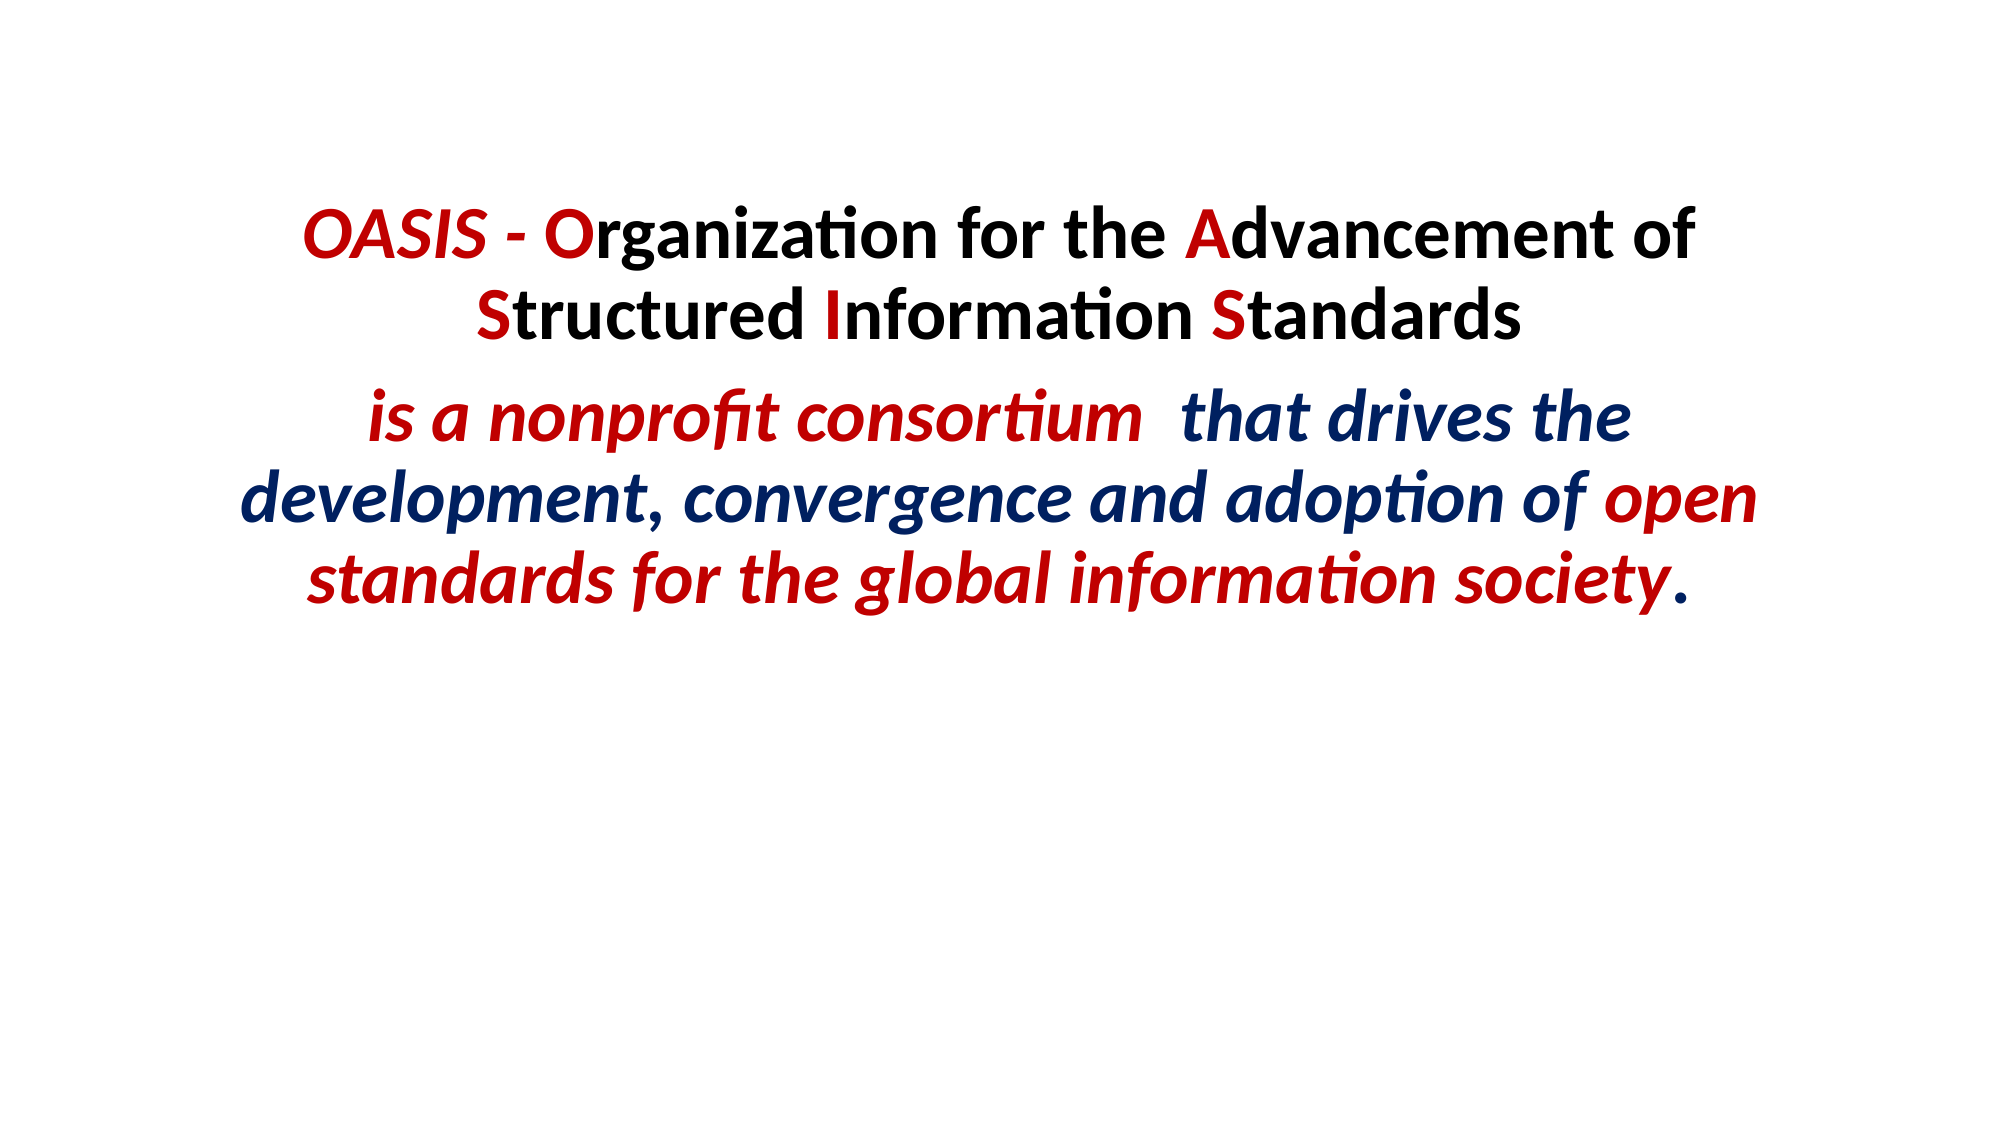

OASIS - Organization for the Advancement of Structured Information Standards
is a nonprofit consortium  that drives the development, convergence and adoption of open standards for the global information society.